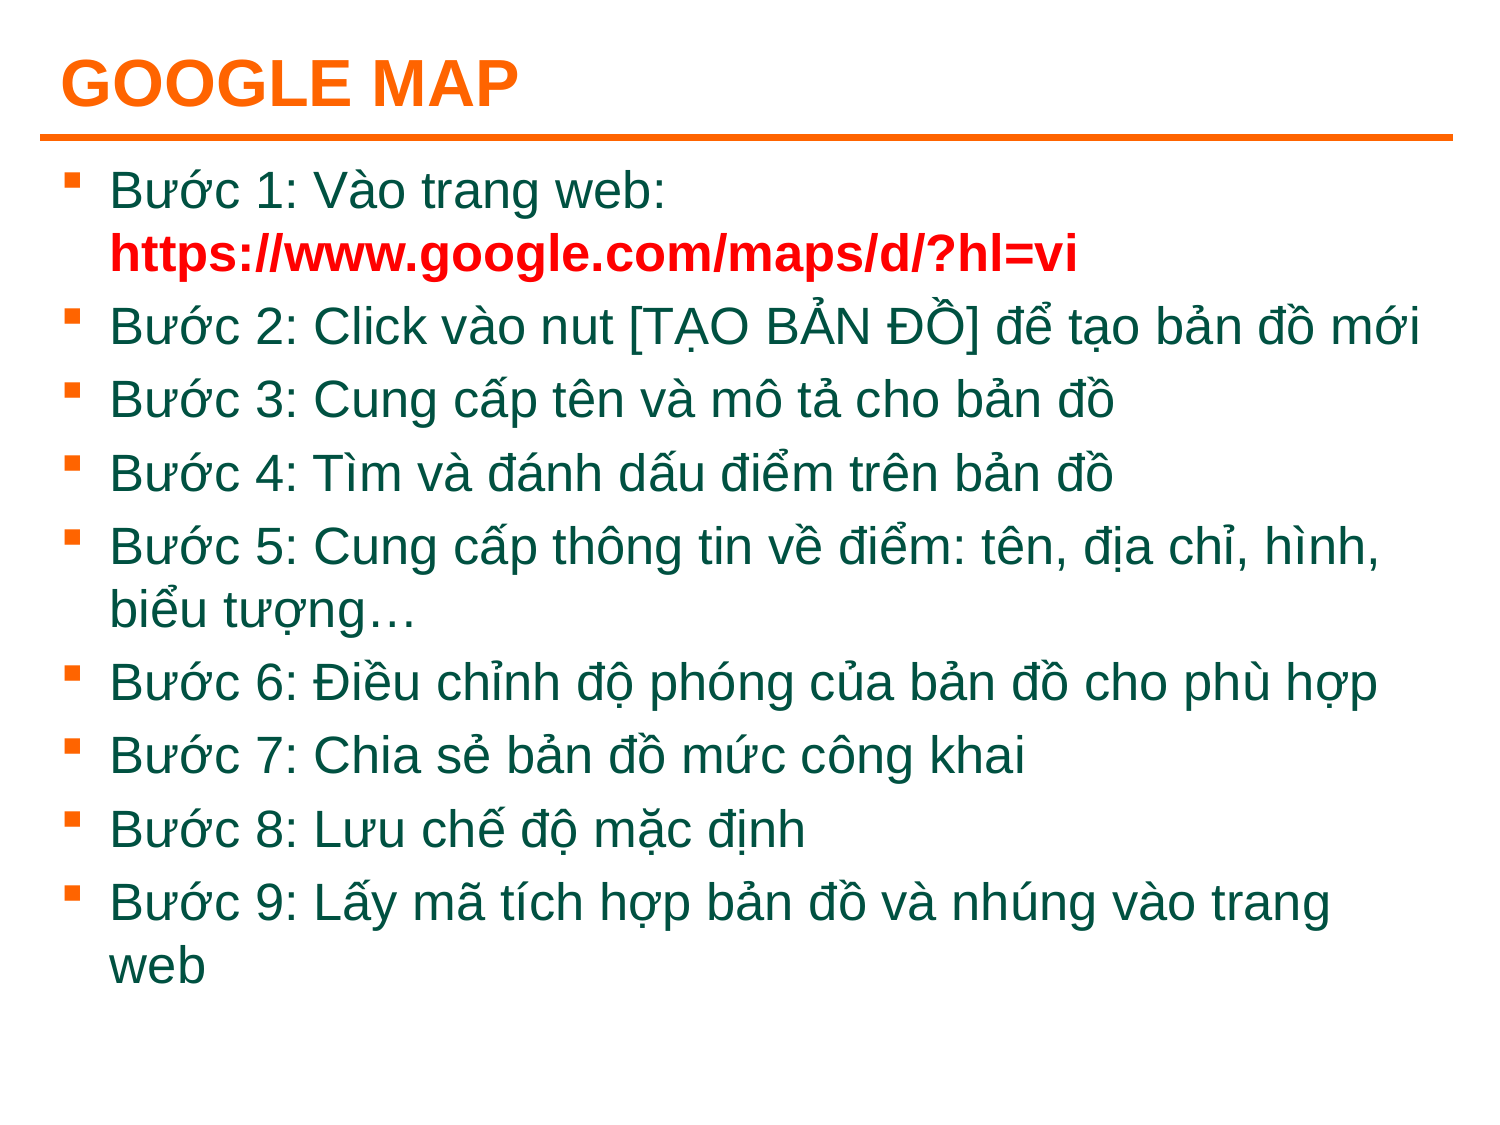

# Google Map
Bước 1: Vào trang web: https://www.google.com/maps/d/?hl=vi
Bước 2: Click vào nut [TẠO BẢN ĐỒ] để tạo bản đồ mới
Bước 3: Cung cấp tên và mô tả cho bản đồ
Bước 4: Tìm và đánh dấu điểm trên bản đồ
Bước 5: Cung cấp thông tin về điểm: tên, địa chỉ, hình, biểu tượng…
Bước 6: Điều chỉnh độ phóng của bản đồ cho phù hợp
Bước 7: Chia sẻ bản đồ mức công khai
Bước 8: Lưu chế độ mặc định
Bước 9: Lấy mã tích hợp bản đồ và nhúng vào trang web